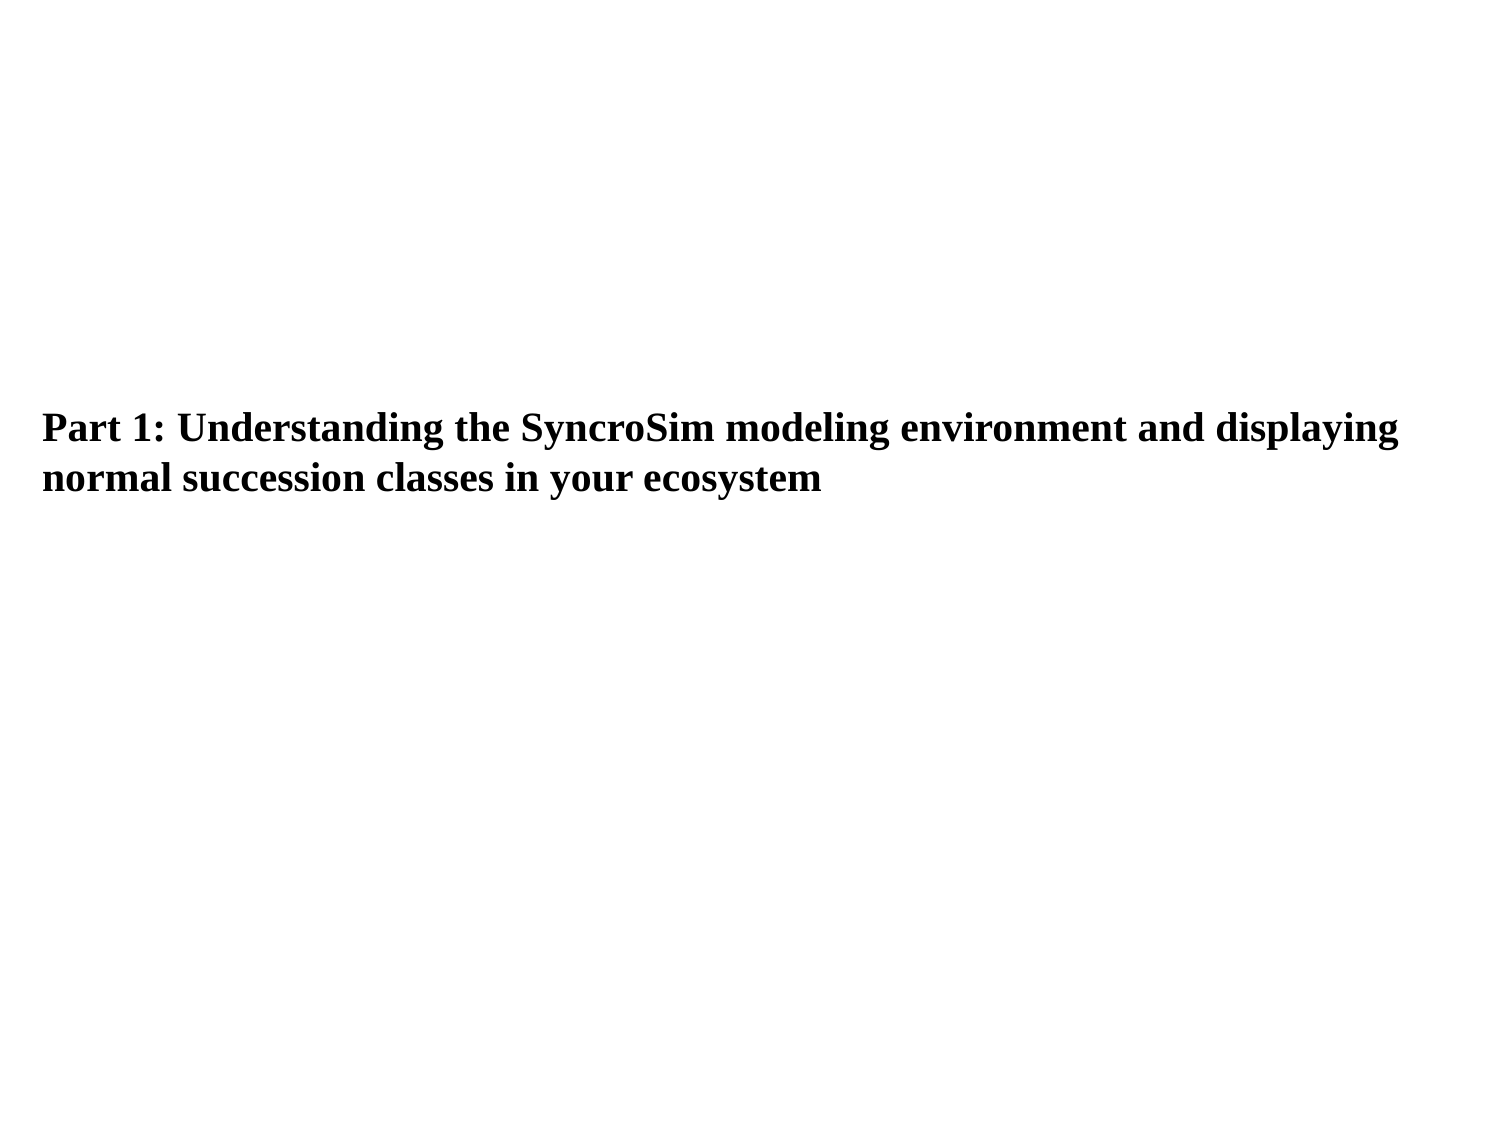

Part 1: Understanding the SyncroSim modeling environment and displaying normal succession classes in your ecosystem